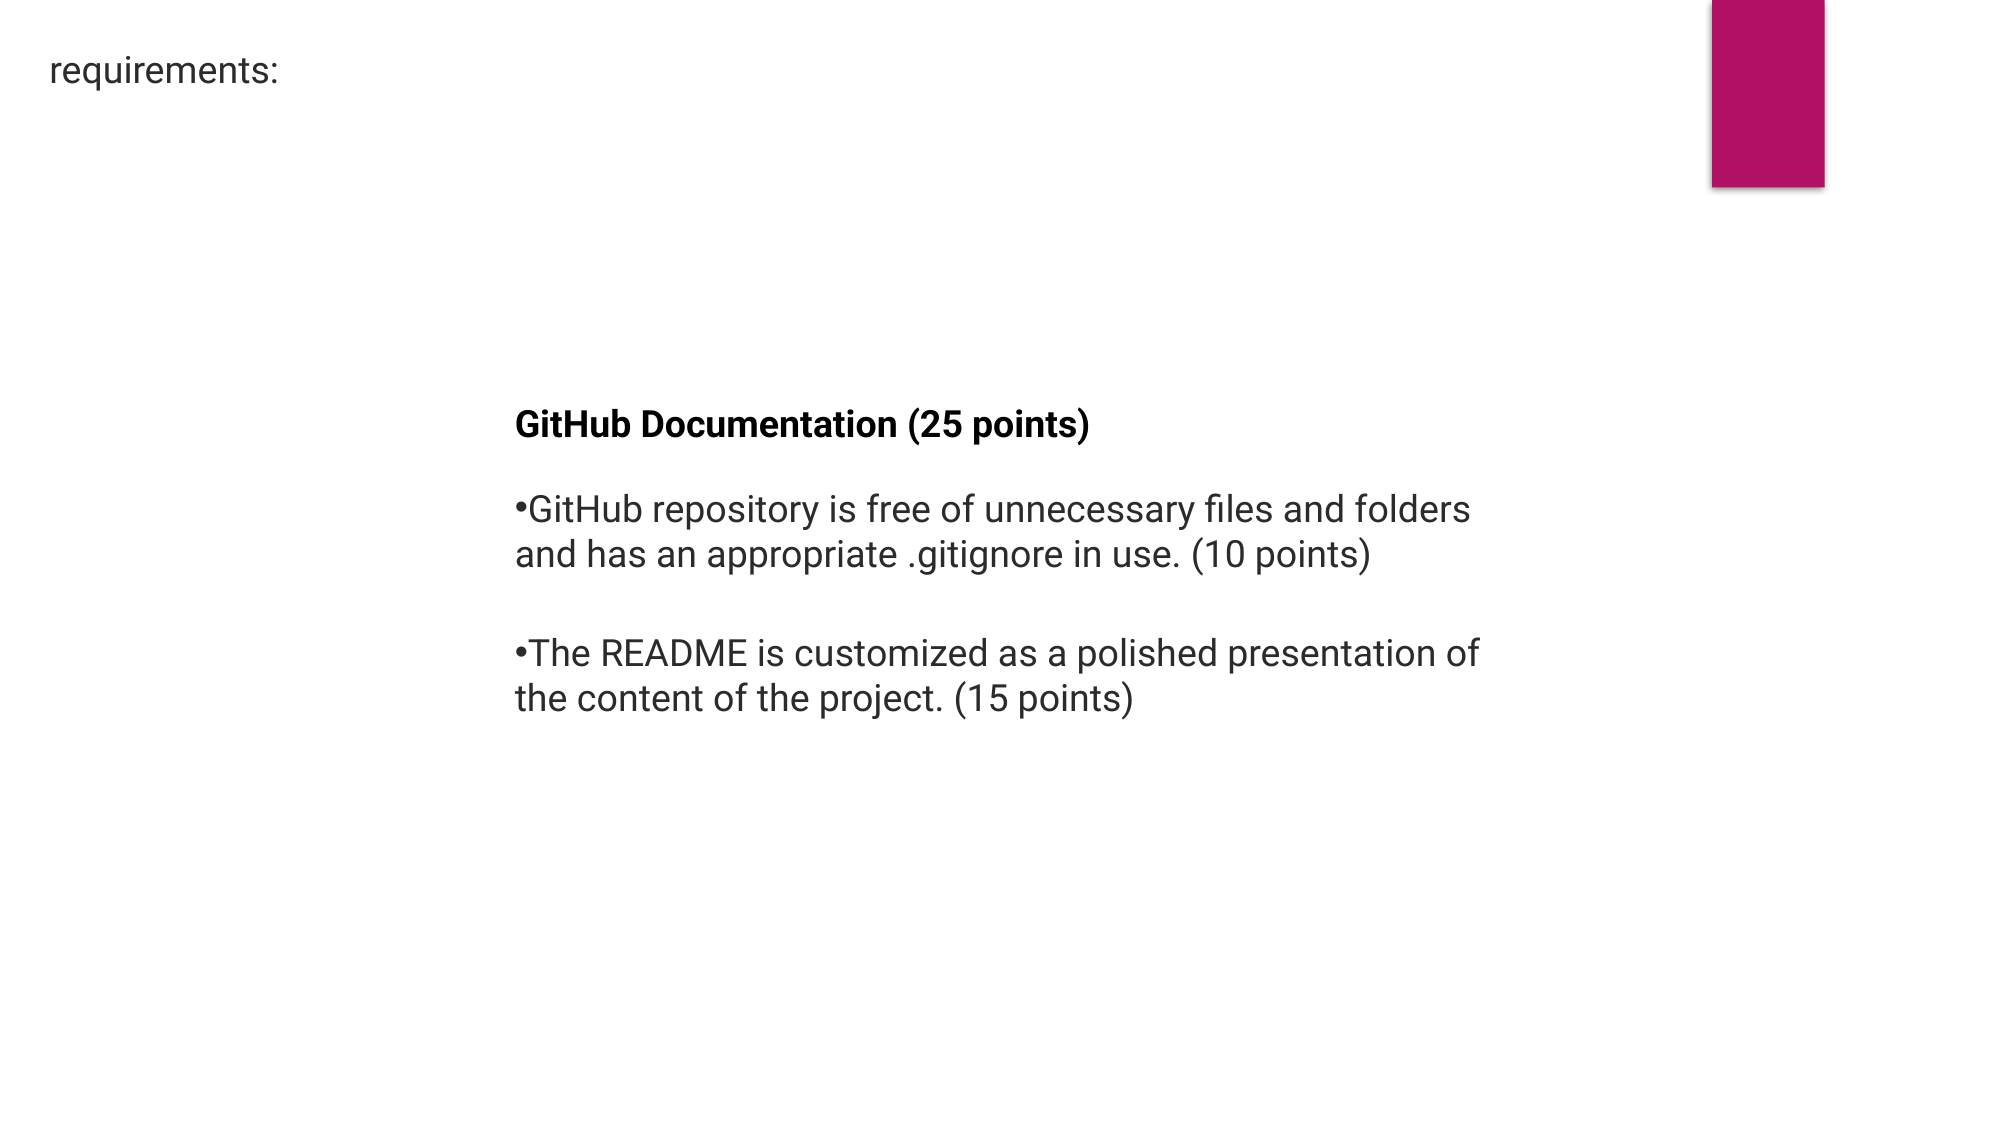

requirements:
GitHub Documentation (25 points)
GitHub repository is free of unnecessary files and folders and has an appropriate .gitignore in use. (10 points)
The README is customized as a polished presentation of the content of the project. (15 points)